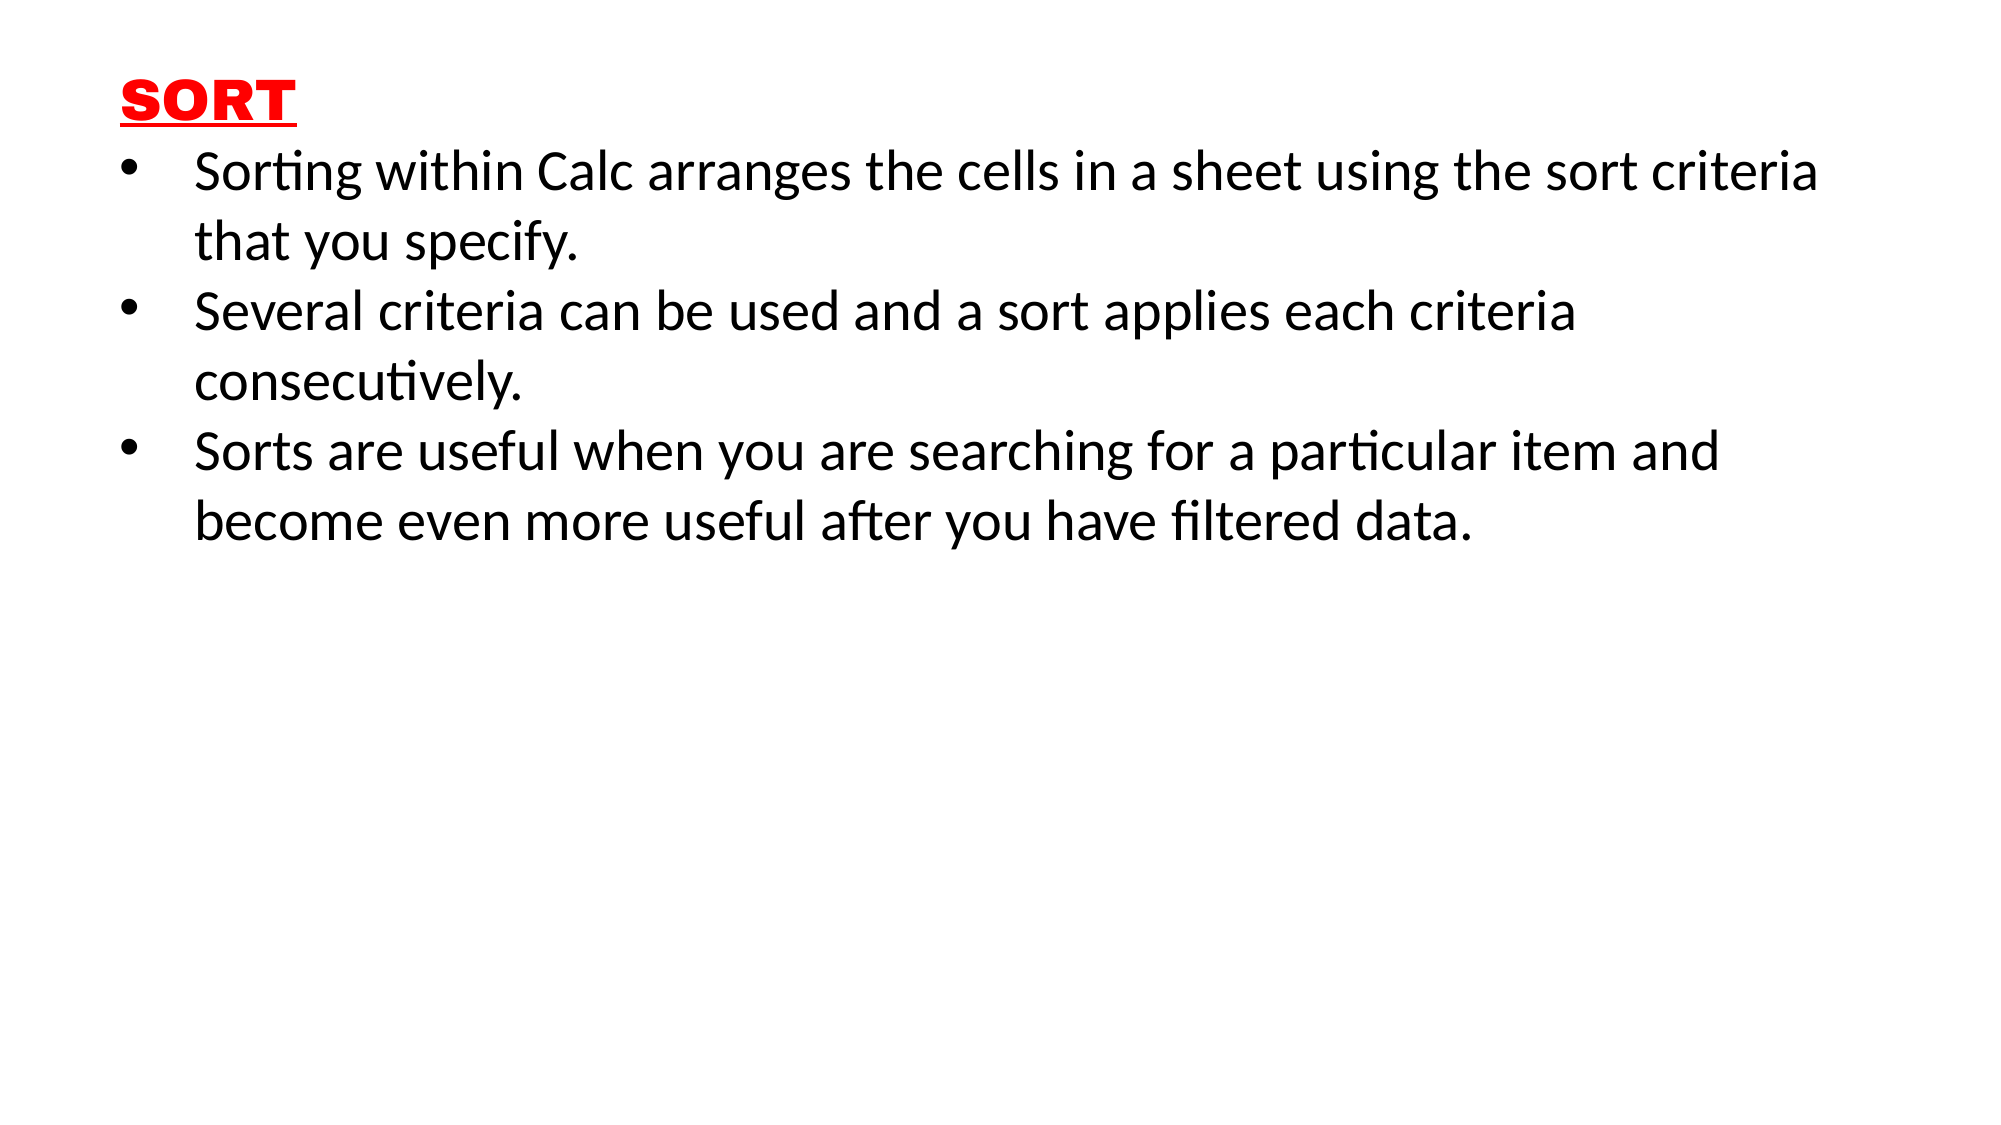

SORT
Sorting within Calc arranges the cells in a sheet using the sort criteria that you specify.
Several criteria can be used and a sort applies each criteria consecutively.
Sorts are useful when you are searching for a particular item and become even more useful after you have filtered data.